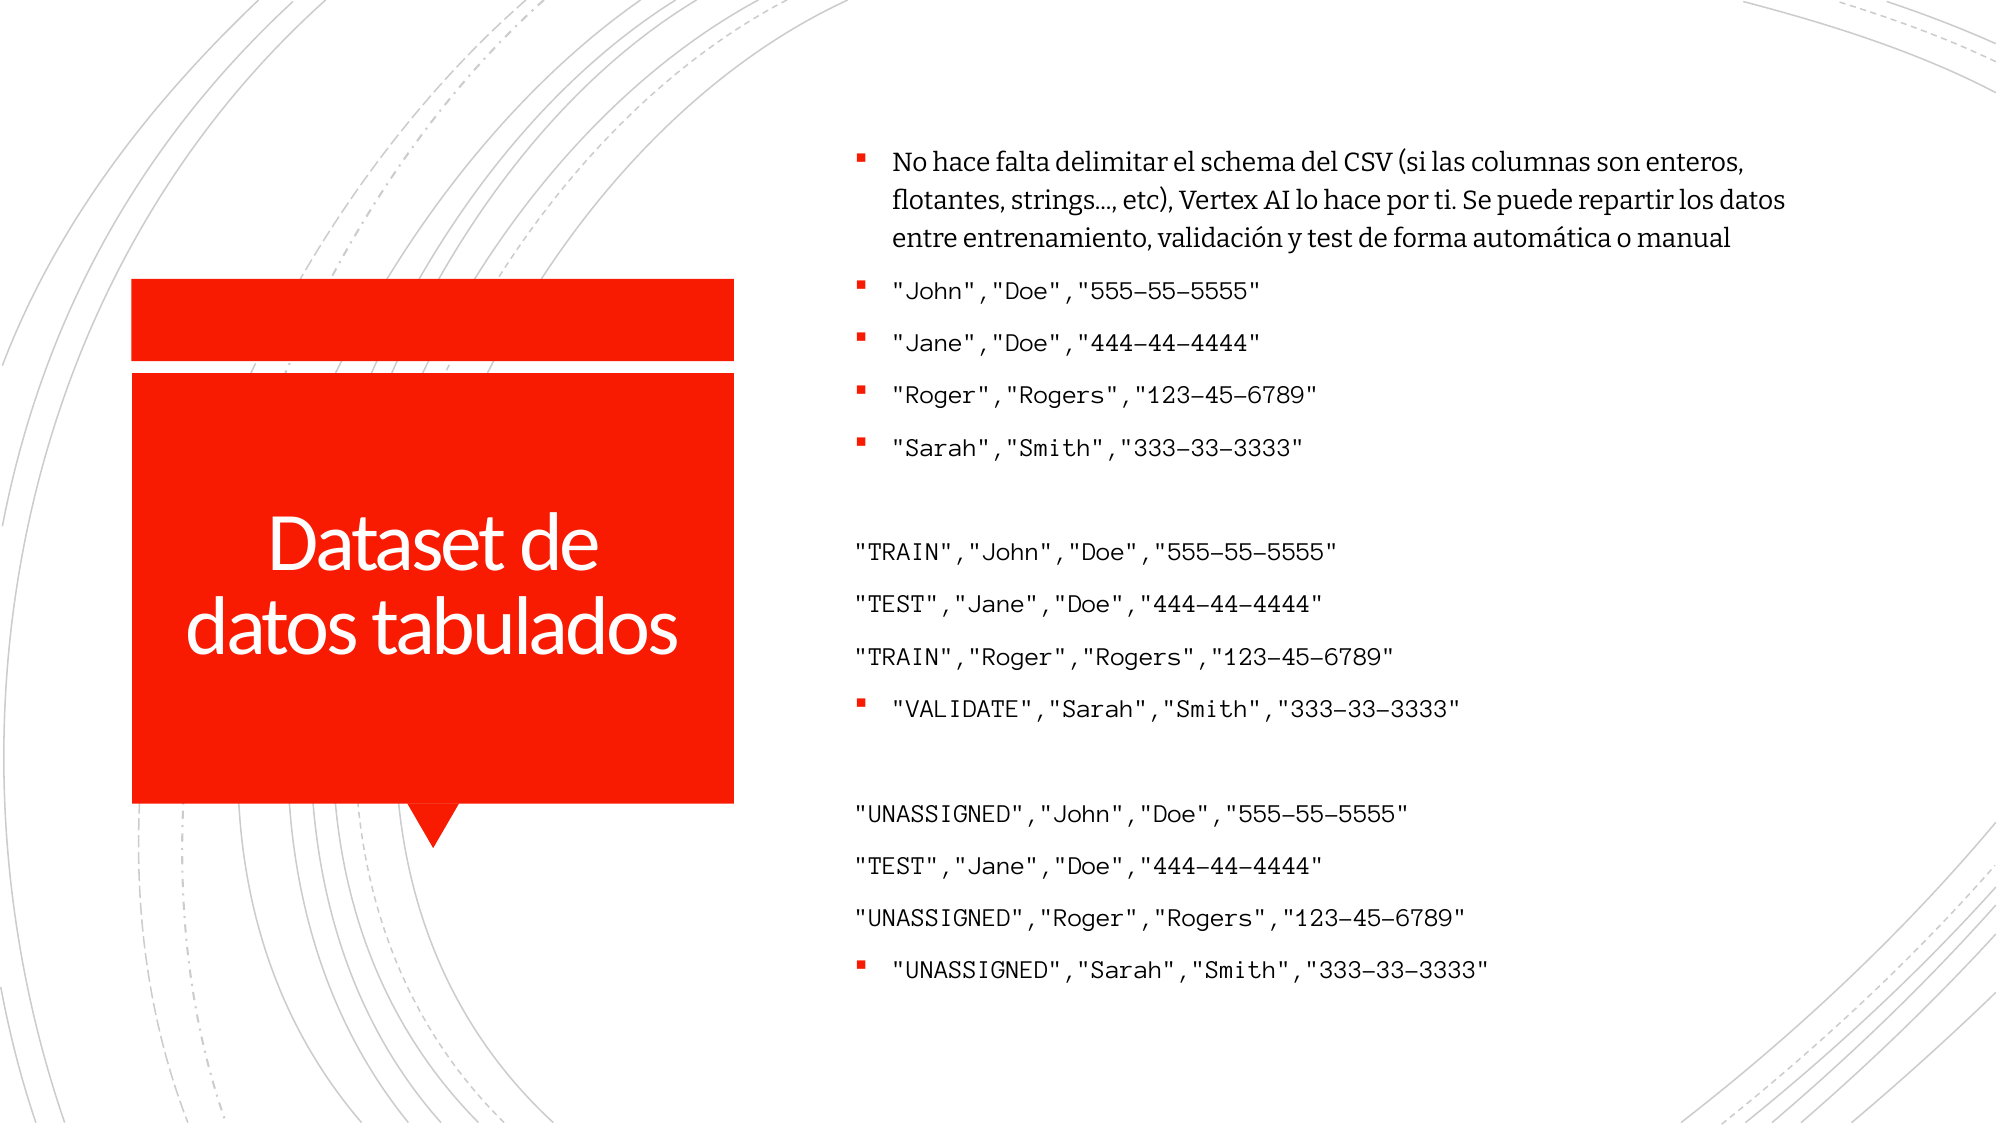

No hace falta delimitar el schema del CSV (si las columnas son enteros, flotantes, strings..., etc), Vertex AI lo hace por ti. Se puede repartir los datos entre entrenamiento, validación y test de forma automática o manual
"John","Doe","555-55-5555"
"Jane","Doe","444-44-4444"
"Roger","Rogers","123-45-6789"
"Sarah","Smith","333-33-3333"

"TRAIN","John","Doe","555-55-5555"
"TEST","Jane","Doe","444-44-4444"
"TRAIN","Roger","Rogers","123-45-6789"
"VALIDATE","Sarah","Smith","333-33-3333"

"UNASSIGNED","John","Doe","555-55-5555"
"TEST","Jane","Doe","444-44-4444"
"UNASSIGNED","Roger","Rogers","123-45-6789"
"UNASSIGNED","Sarah","Smith","333-33-3333"

# Dataset de datos tabulados